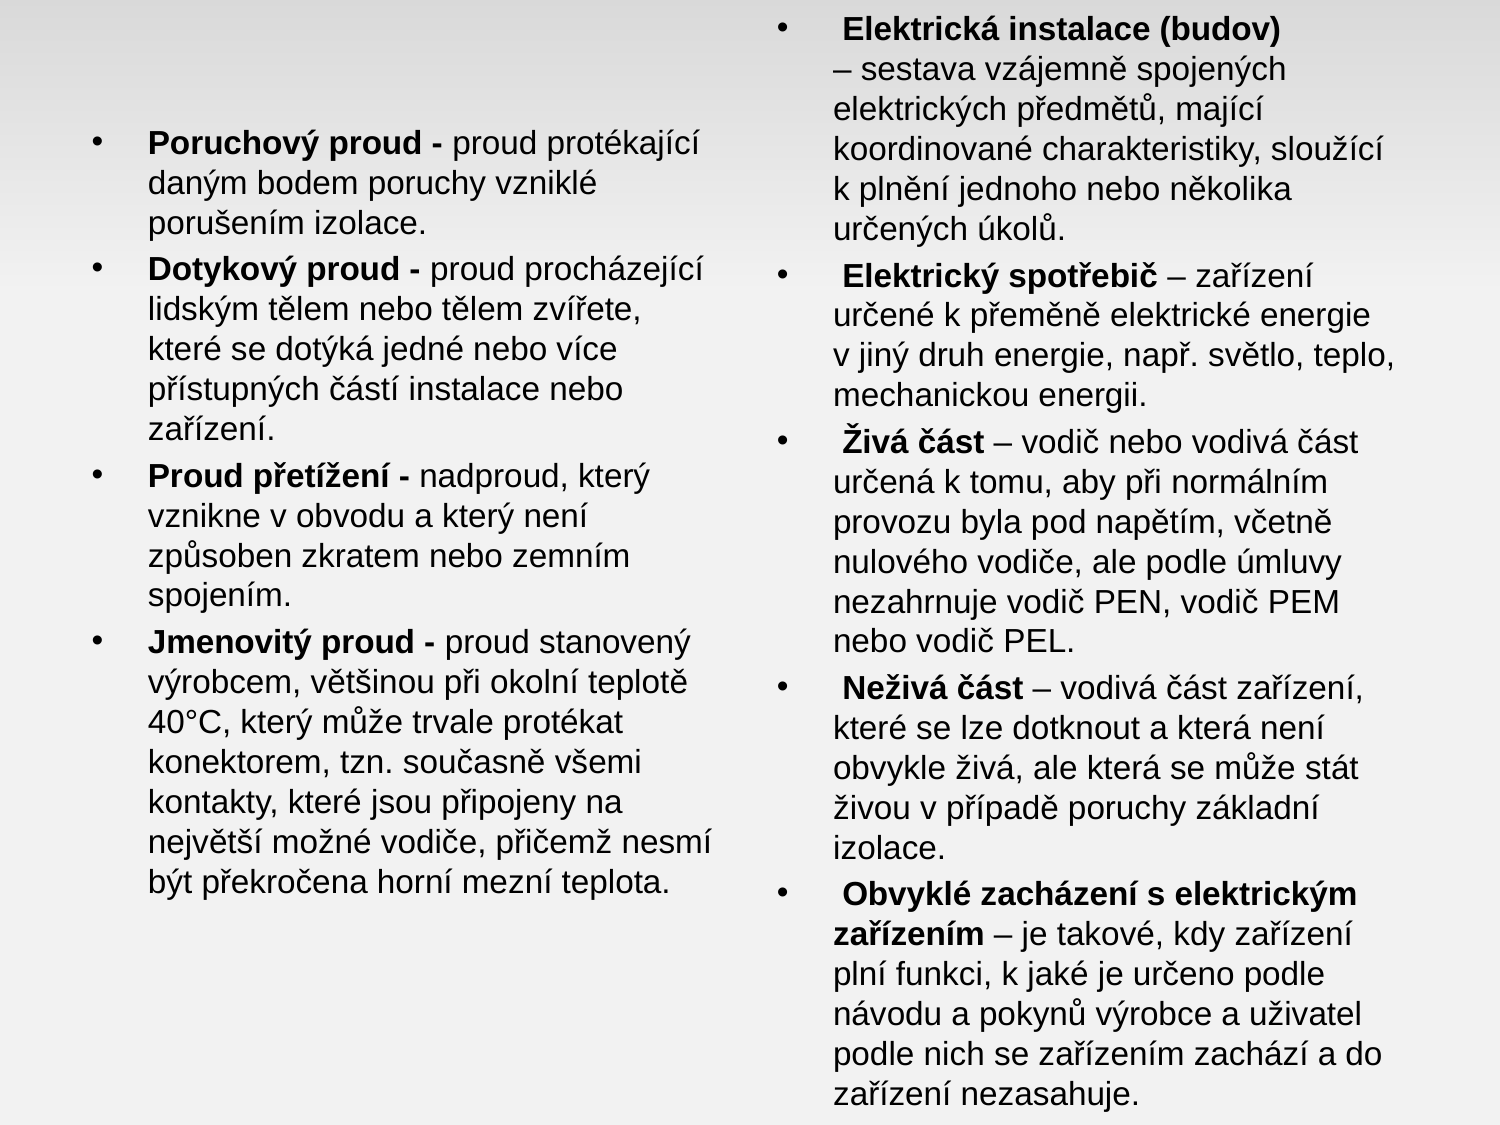

Elektrická instalace (budov) – sestava vzájemně spojených elektrických předmětů, mající koordinované charakteristiky, sloužící k plnění jednoho nebo několika určených úkolů.
 Elektrický spotřebič – zařízení určené k přeměně elektrické energie v jiný druh energie, např. světlo, teplo, mechanickou energii.
 Živá část – vodič nebo vodivá část určená k tomu, aby při normálním provozu byla pod napětím, včetně nulového vodiče, ale podle úmluvy nezahrnuje vodič PEN, vodič PEM nebo vodič PEL.
 Neživá část – vodivá část zařízení, které se lze dotknout a která není obvykle živá, ale která se může stát živou v případě poruchy základní izolace.
 Obvyklé zacházení s elektrickým zařízením – je takové, kdy zařízení plní funkci, k jaké je určeno podle návodu a pokynů výrobce a uživatel podle nich se zařízením zachází a do zařízení nezasahuje.

Poruchový proud - proud protékající daným bodem poruchy vzniklé porušením izolace.
Dotykový proud - proud procházející lidským tělem nebo tělem zvířete, které se dotýká jedné nebo více přístupných částí instalace nebo zařízení.
Proud přetížení - nadproud, který vznikne v obvodu a který není způsoben zkratem nebo zemním spojením.
Jmenovitý proud - proud stanovený výrobcem, většinou při okolní teplotě 40°C, který může trvale protékat konektorem, tzn. současně všemi kontakty, které jsou připojeny na největší možné vodiče, přičemž nesmí být překročena horní mezní teplota.